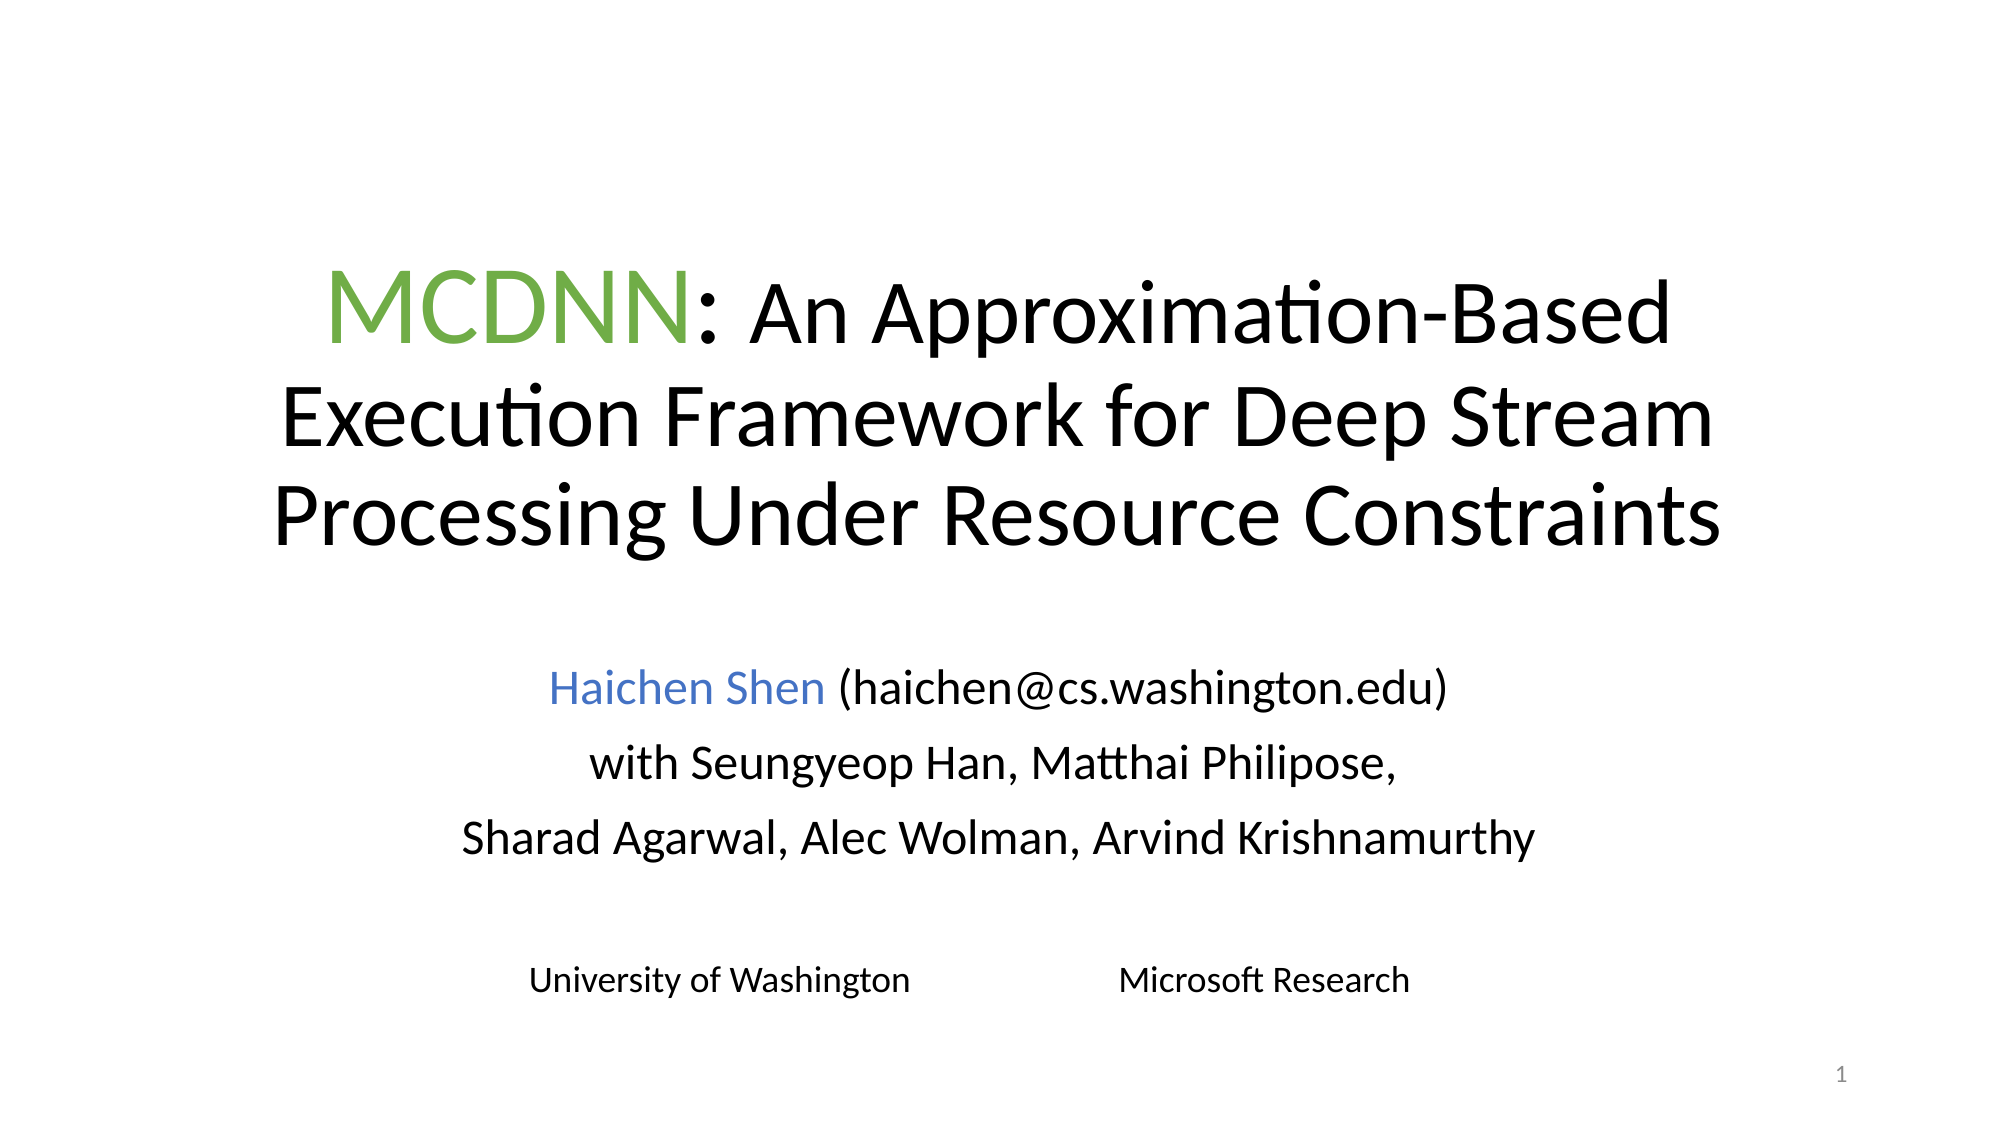

# MCDNN: An Approximation-Based Execution Framework for Deep Stream Processing Under Resource Constraints
Haichen Shen (haichen@cs.washington.edu)
with Seungyeop Han, Matthai Philipose,
Sharad Agarwal, Alec Wolman, Arvind Krishnamurthy
University of Washington
Microsoft Research
1